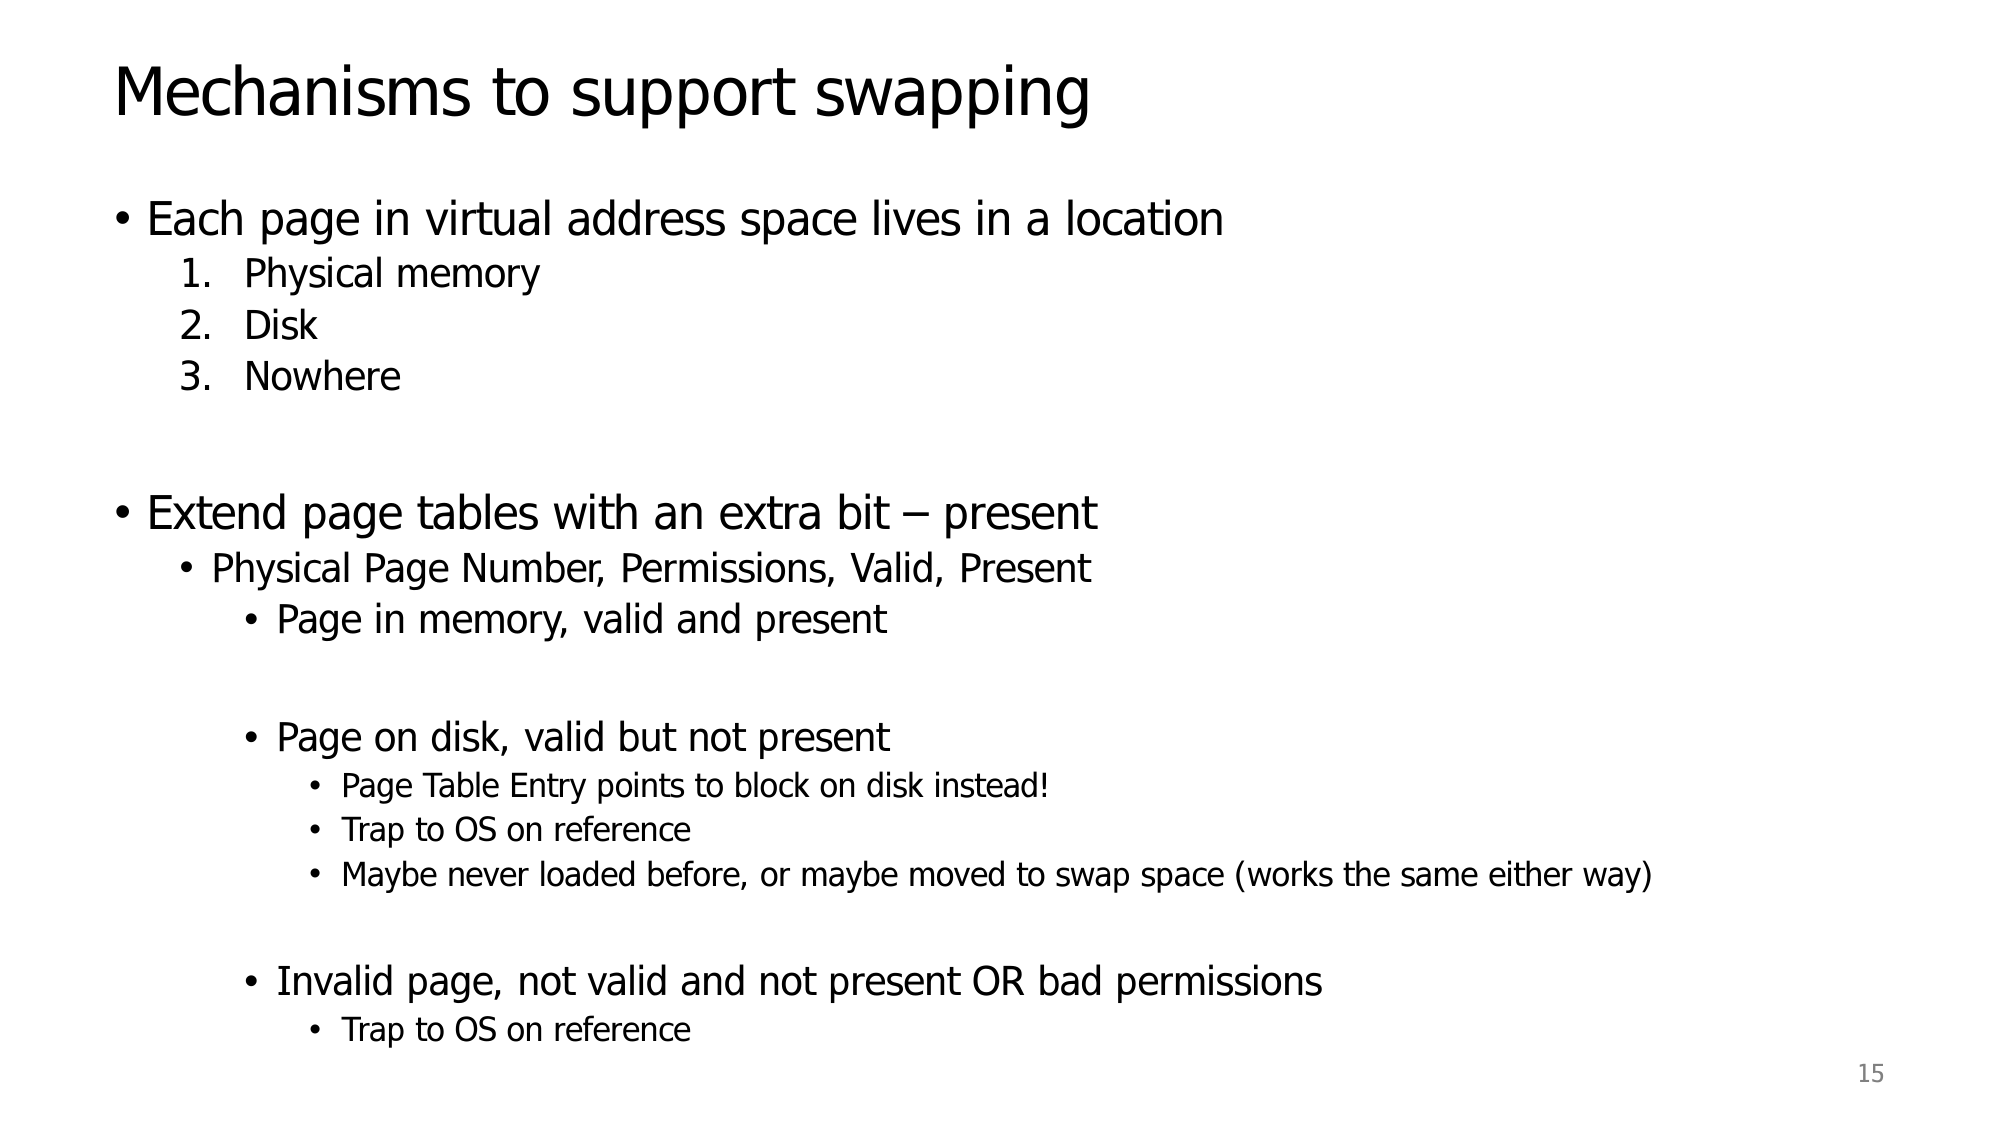

# Mechanisms to support swapping
Each page in virtual address space lives in a location
Physical memory
Disk
Nowhere

Extend page tables with an extra bit – present
Physical Page Number, Permissions, Valid, Present
Page in memory, valid and present

Page on disk, valid but not present
Page Table Entry points to block on disk instead!
Trap to OS on reference
Maybe never loaded before, or maybe moved to swap space (works the same either way)

Invalid page, not valid and not present OR bad permissions
Trap to OS on reference
15